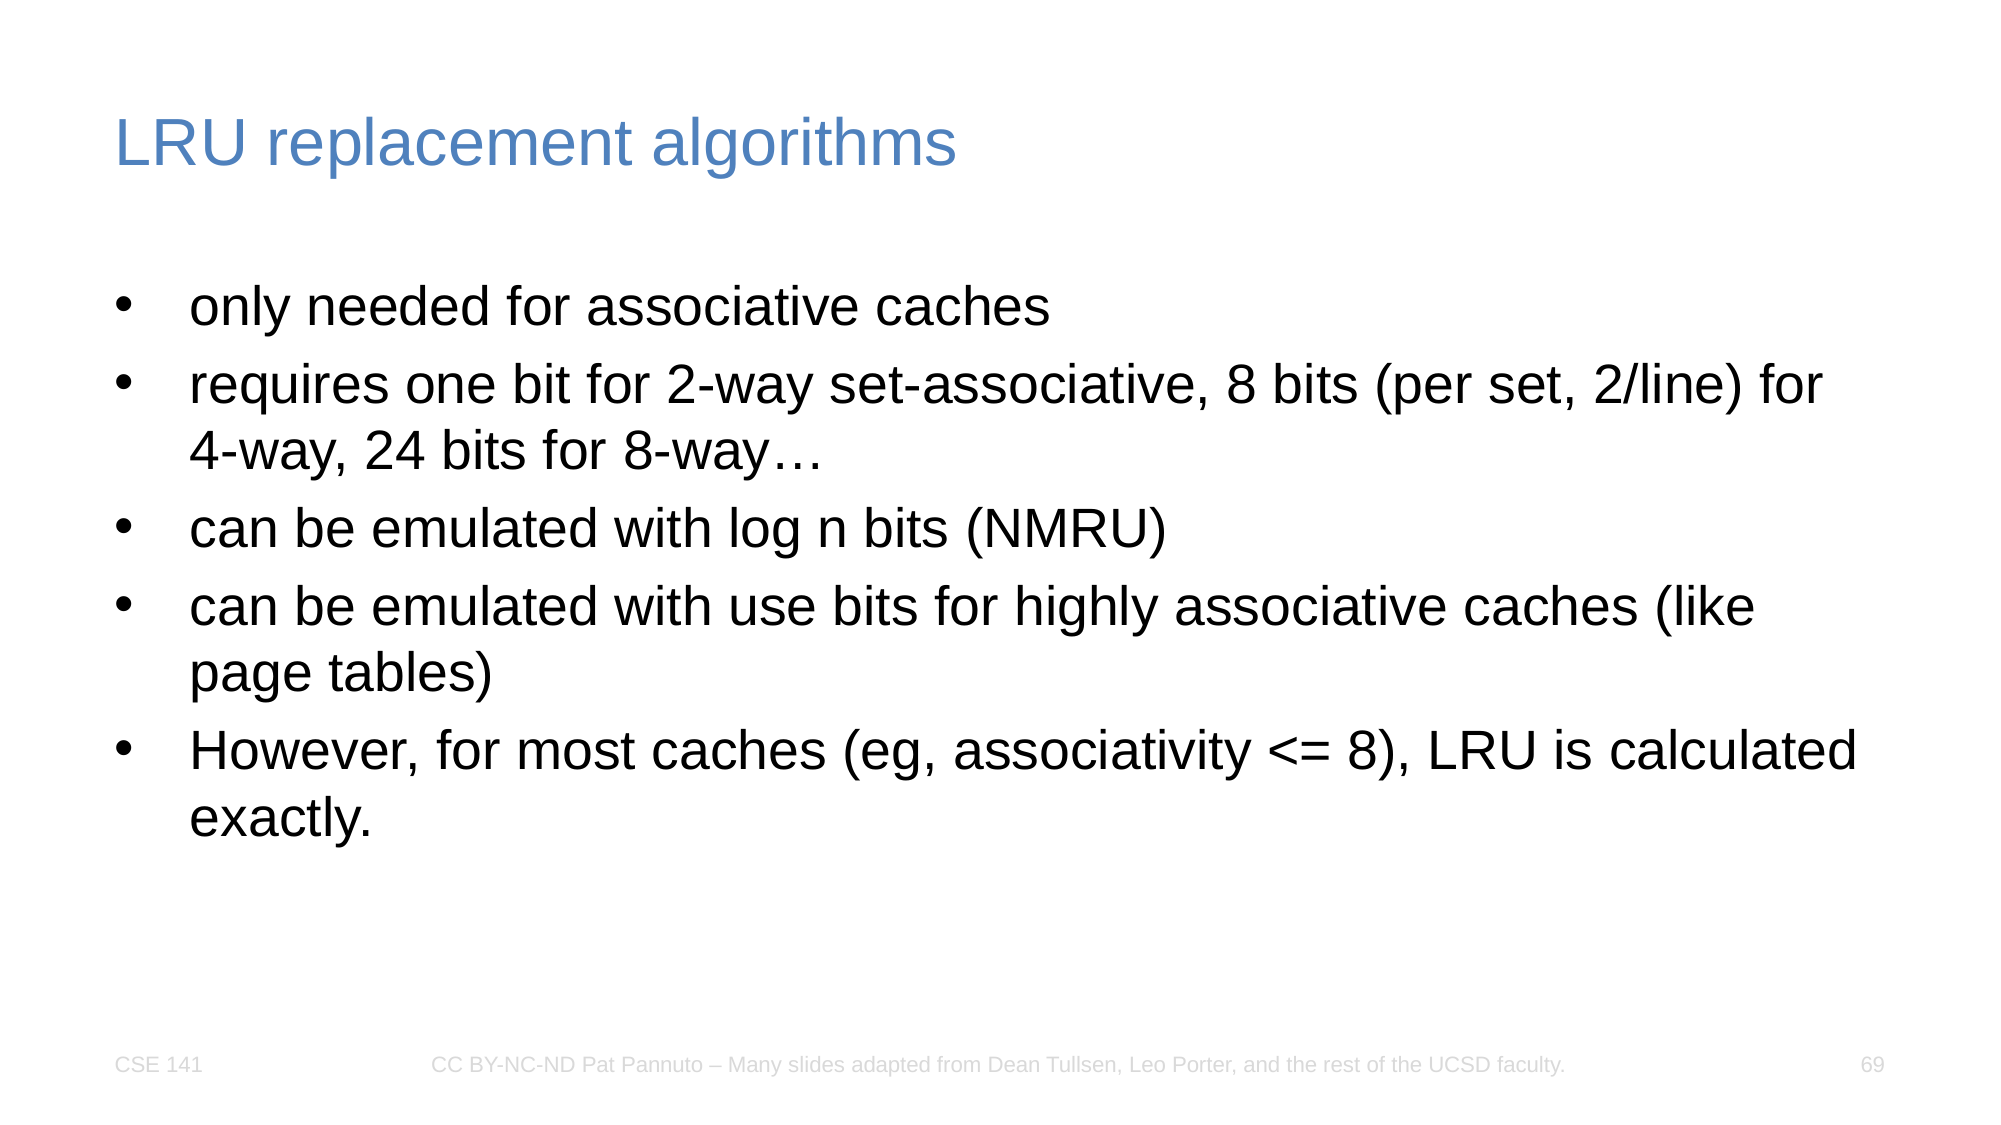

# LRU replacement algorithms
only needed for associative caches
requires one bit for 2-way set-associative, 8 bits (per set, 2/line) for 4-way, 24 bits for 8-way…
can be emulated with log n bits (NMRU)
can be emulated with use bits for highly associative caches (like page tables)
However, for most caches (eg, associativity <= 8), LRU is calculated exactly.